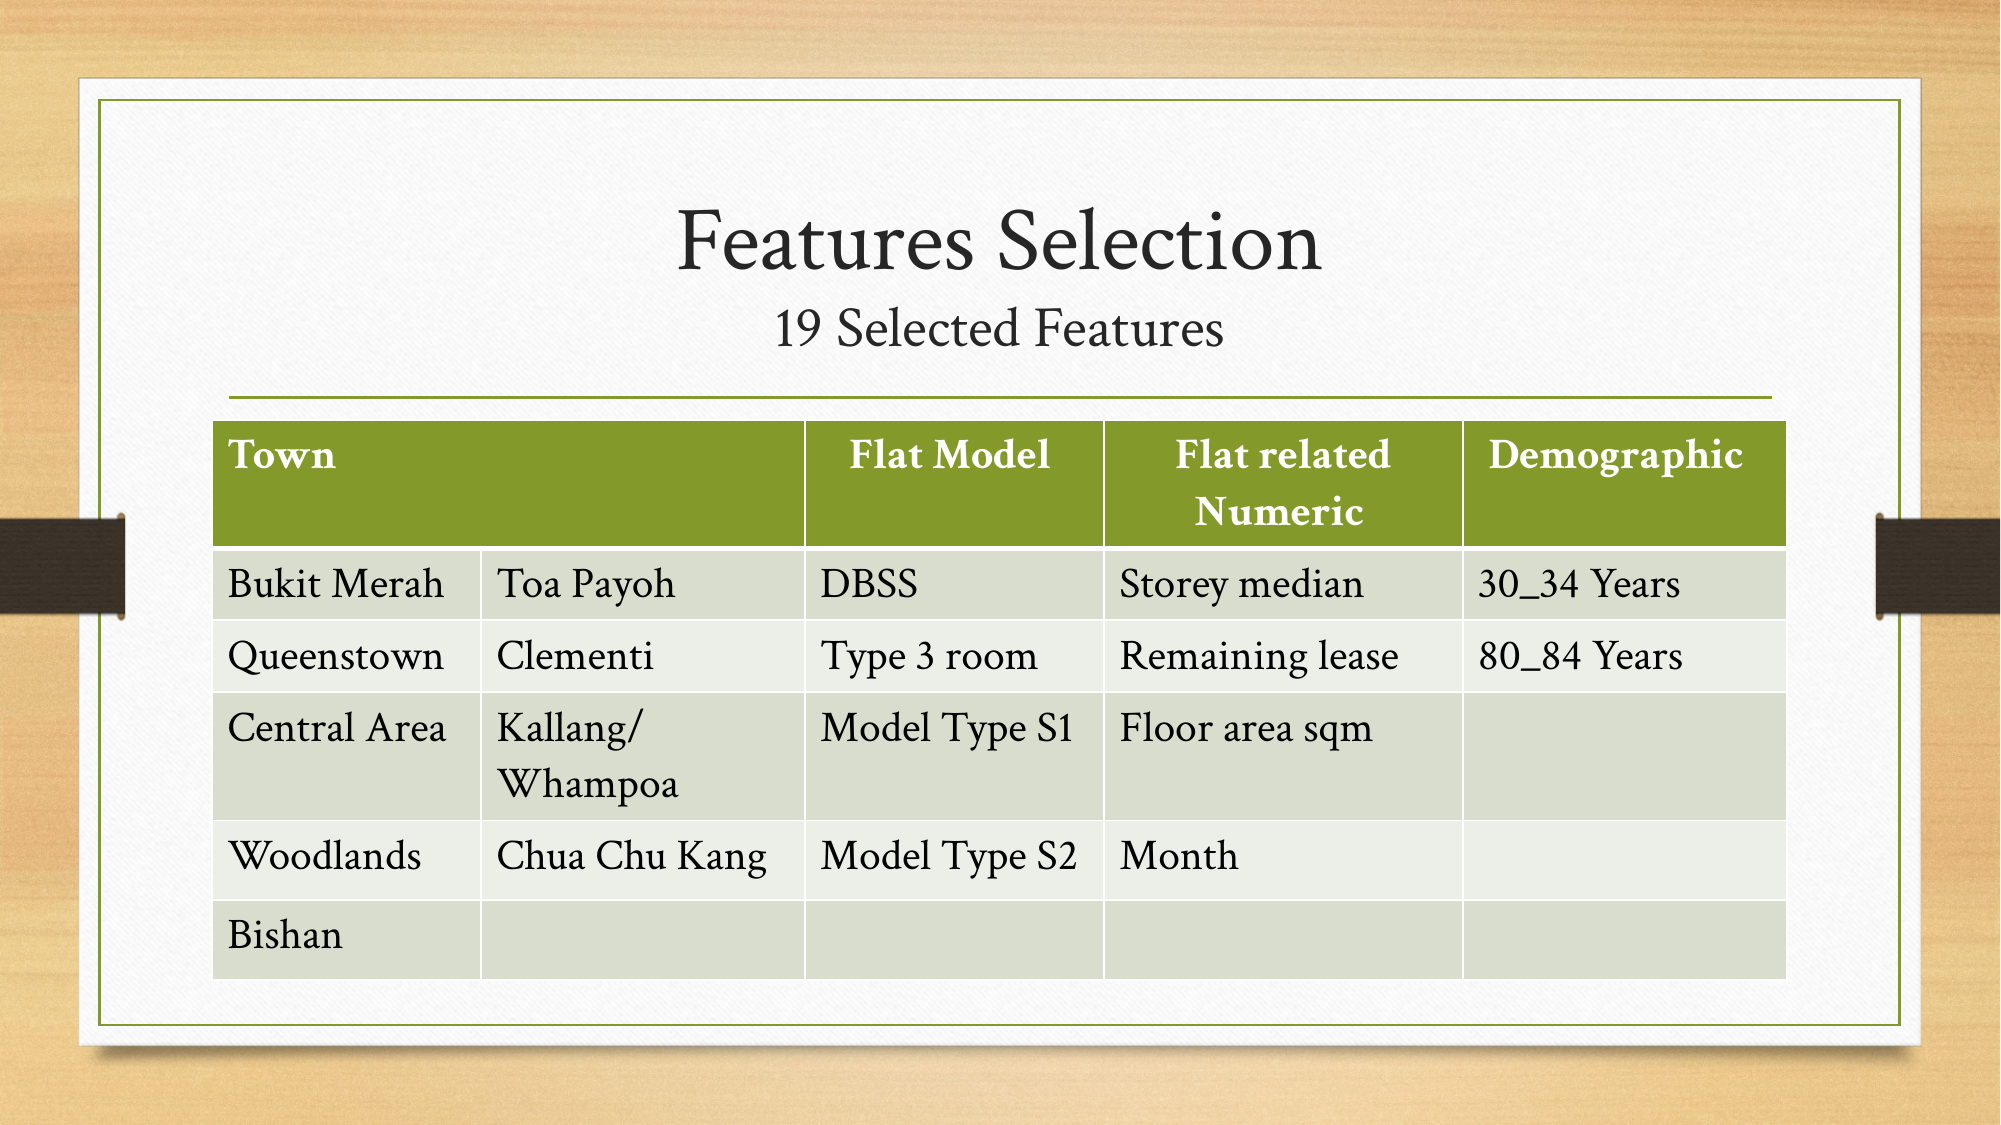

# Features Selection 19 Selected Features
| Town |  | Flat Model | Flat related Numeric | Demographic |
| --- | --- | --- | --- | --- |
| Bukit Merah | Toa Payoh | DBSS | Storey median | 30\_34 Years |
| Queenstown | Clementi | Type 3 room | Remaining lease | 80\_84 Years |
| Central Area | Kallang/ Whampoa | Model Type S1 | Floor area sqm |  |
| Woodlands | Chua Chu Kang | Model Type S2 | Month |  |
| Bishan |  |  |  |  |